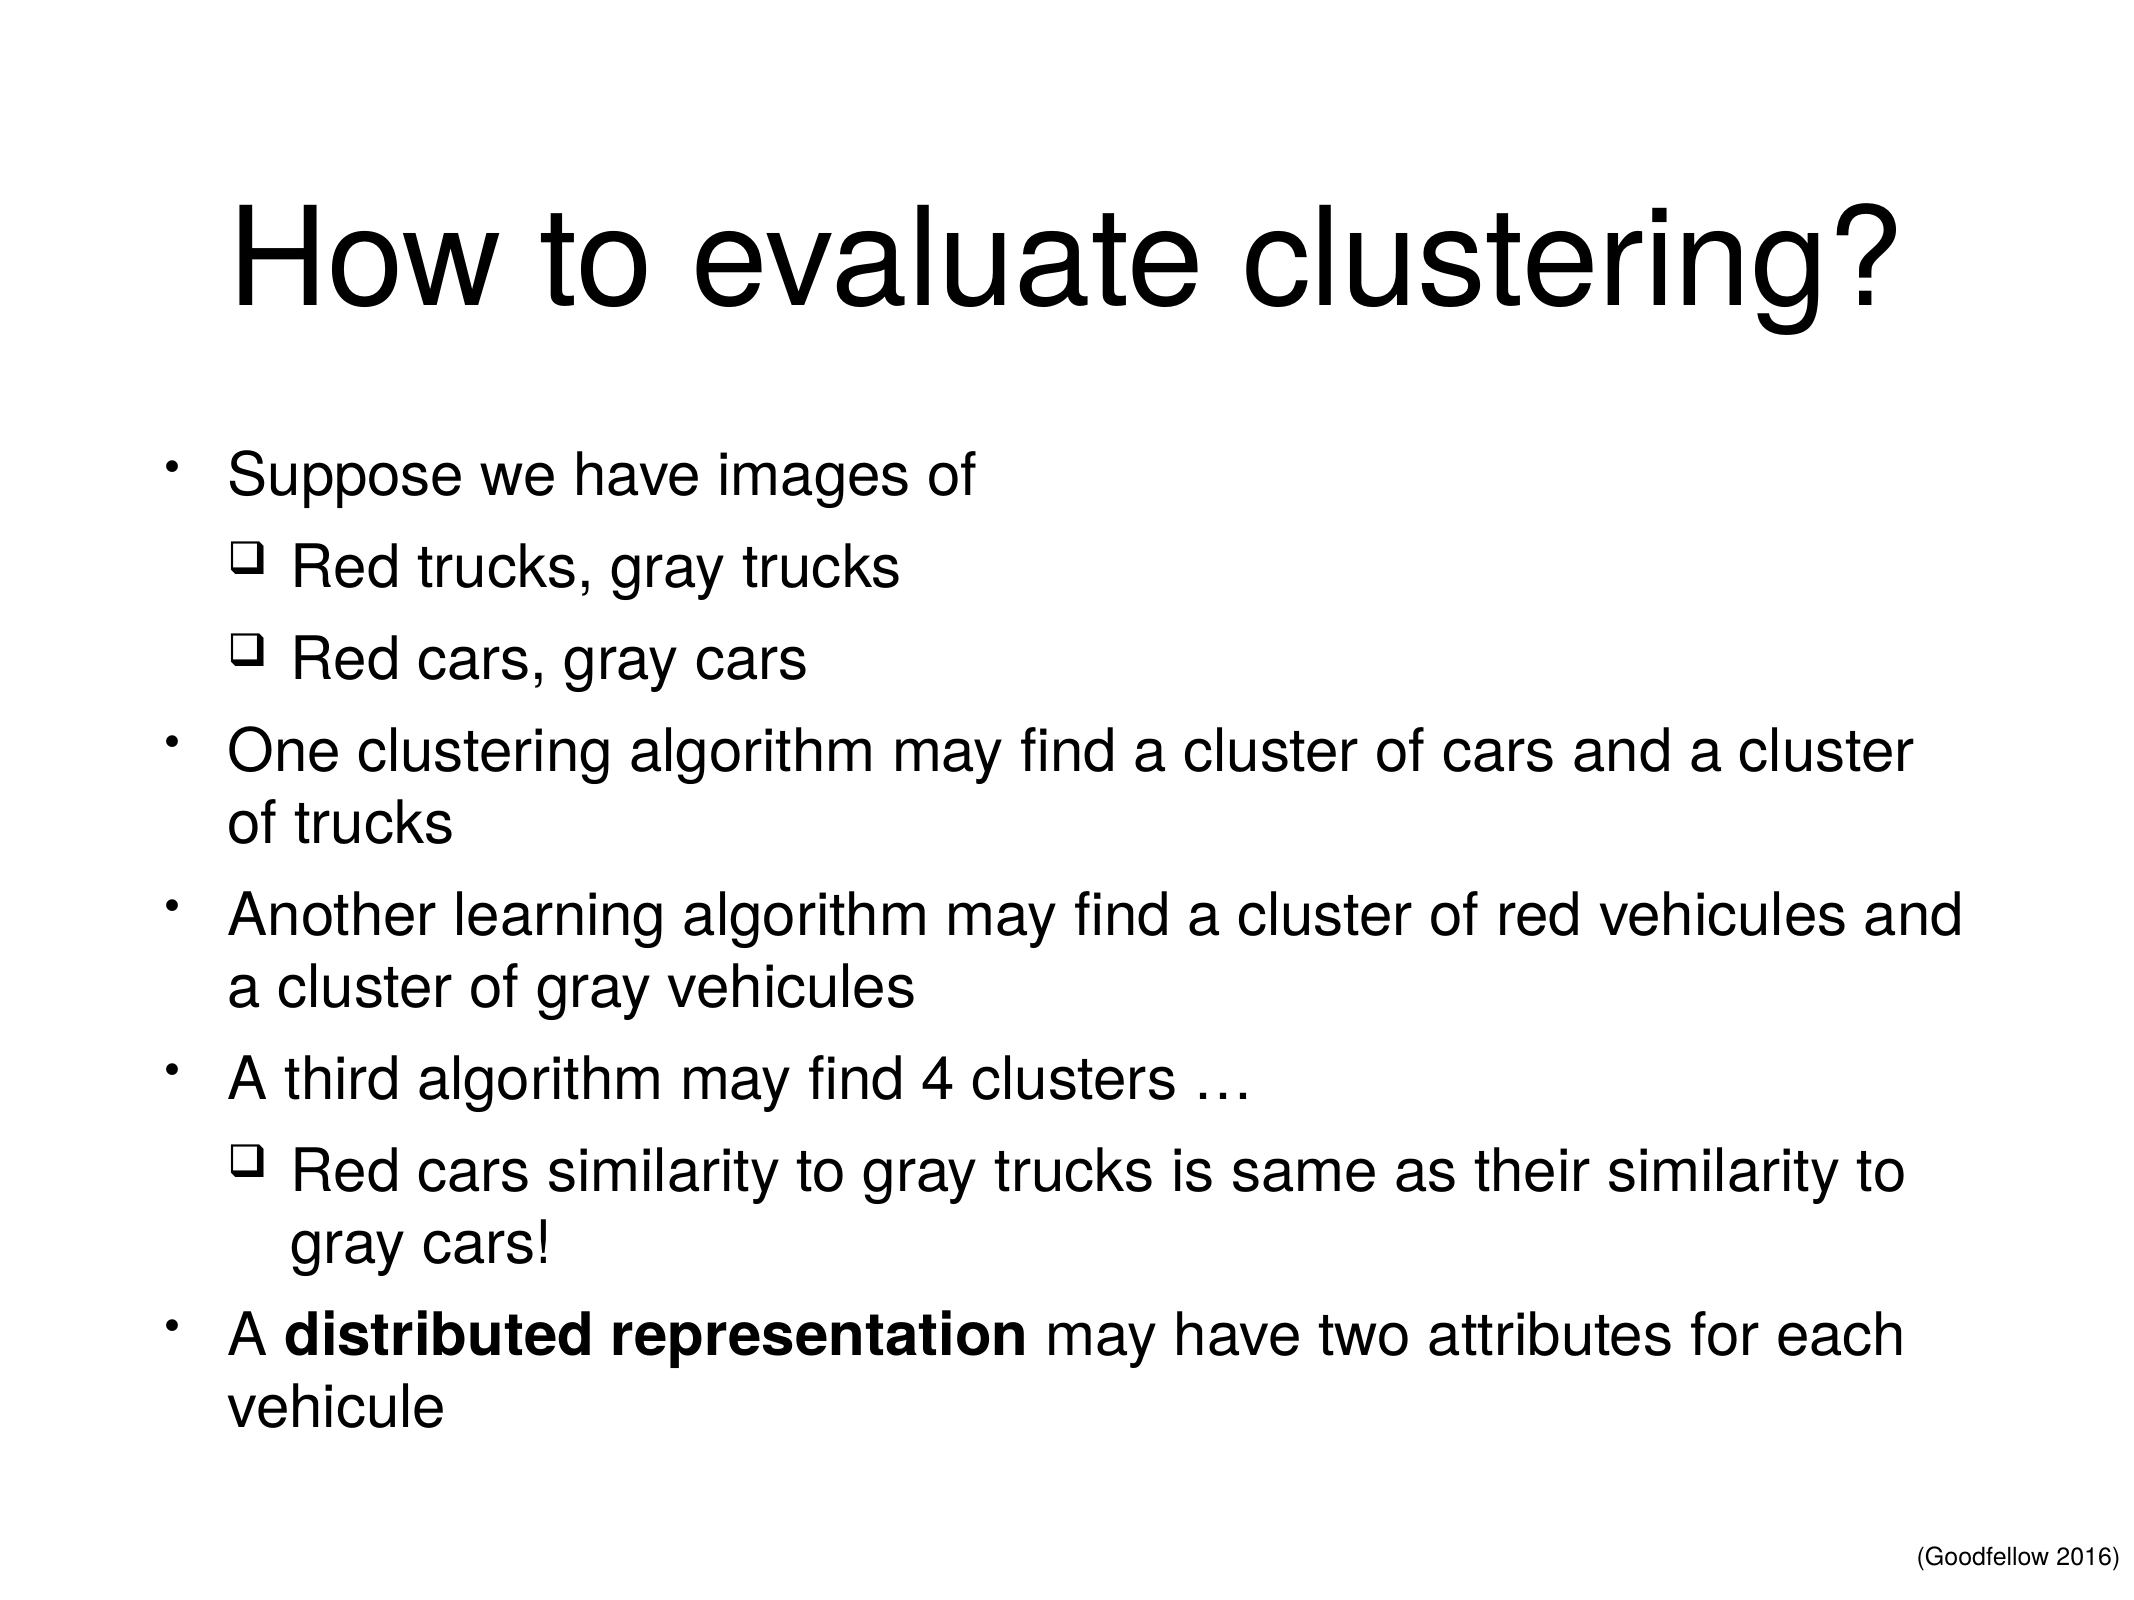

# How to evaluate clustering?
Suppose we have images of
Red trucks, gray trucks
Red cars, gray cars
One clustering algorithm may find a cluster of cars and a cluster of trucks
Another learning algorithm may find a cluster of red vehicules and a cluster of gray vehicules
A third algorithm may find 4 clusters …
Red cars similarity to gray trucks is same as their similarity to gray cars!
A distributed representation may have two attributes for each vehicule